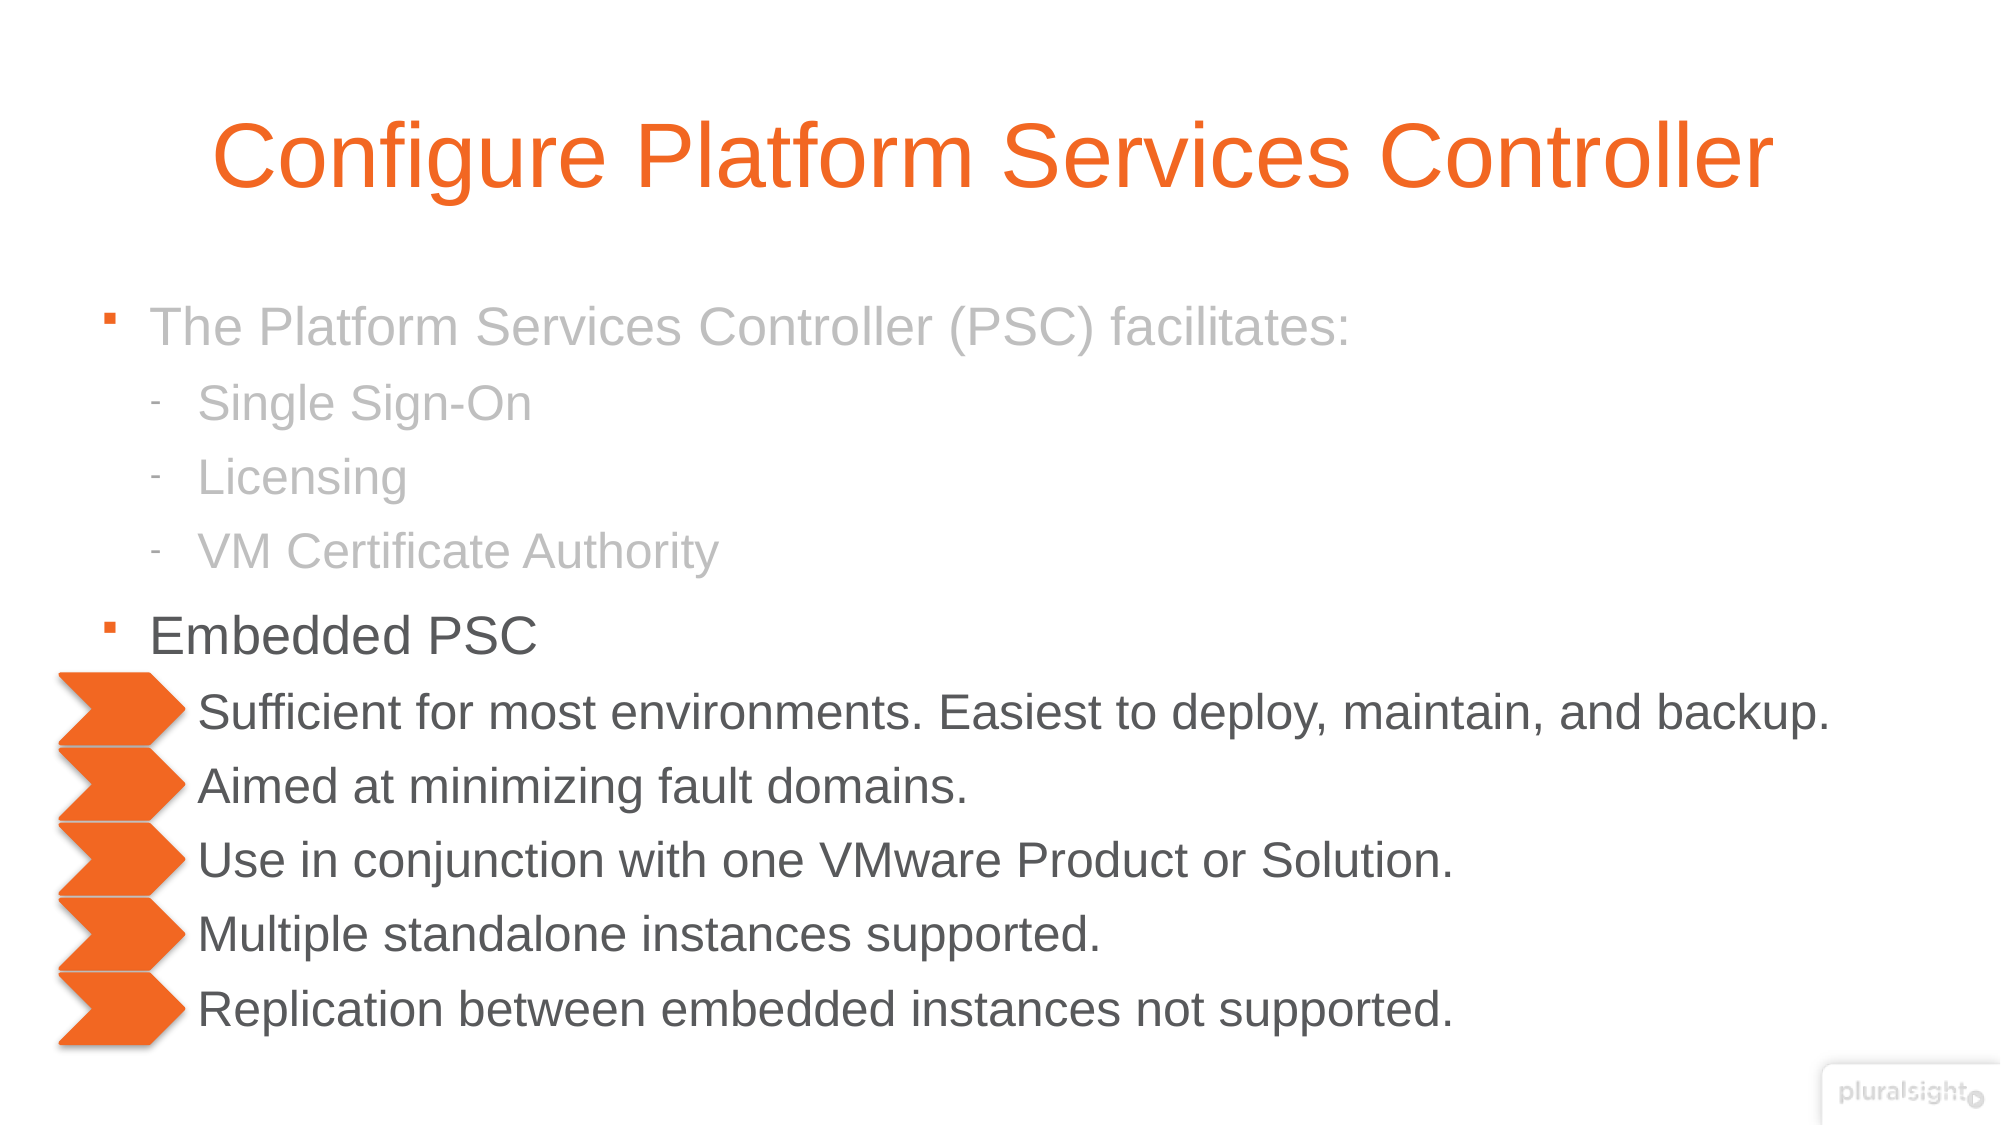

# Configure Platform Services Controller
The Platform Services Controller (PSC) facilitates:
Single Sign-On
Licensing
VM Certificate Authority
Embedded PSC
Sufficient for most environments. Easiest to deploy, maintain, and backup.
Aimed at minimizing fault domains.
Use in conjunction with one VMware Product or Solution.
Multiple standalone instances supported.
Replication between embedded instances not supported.